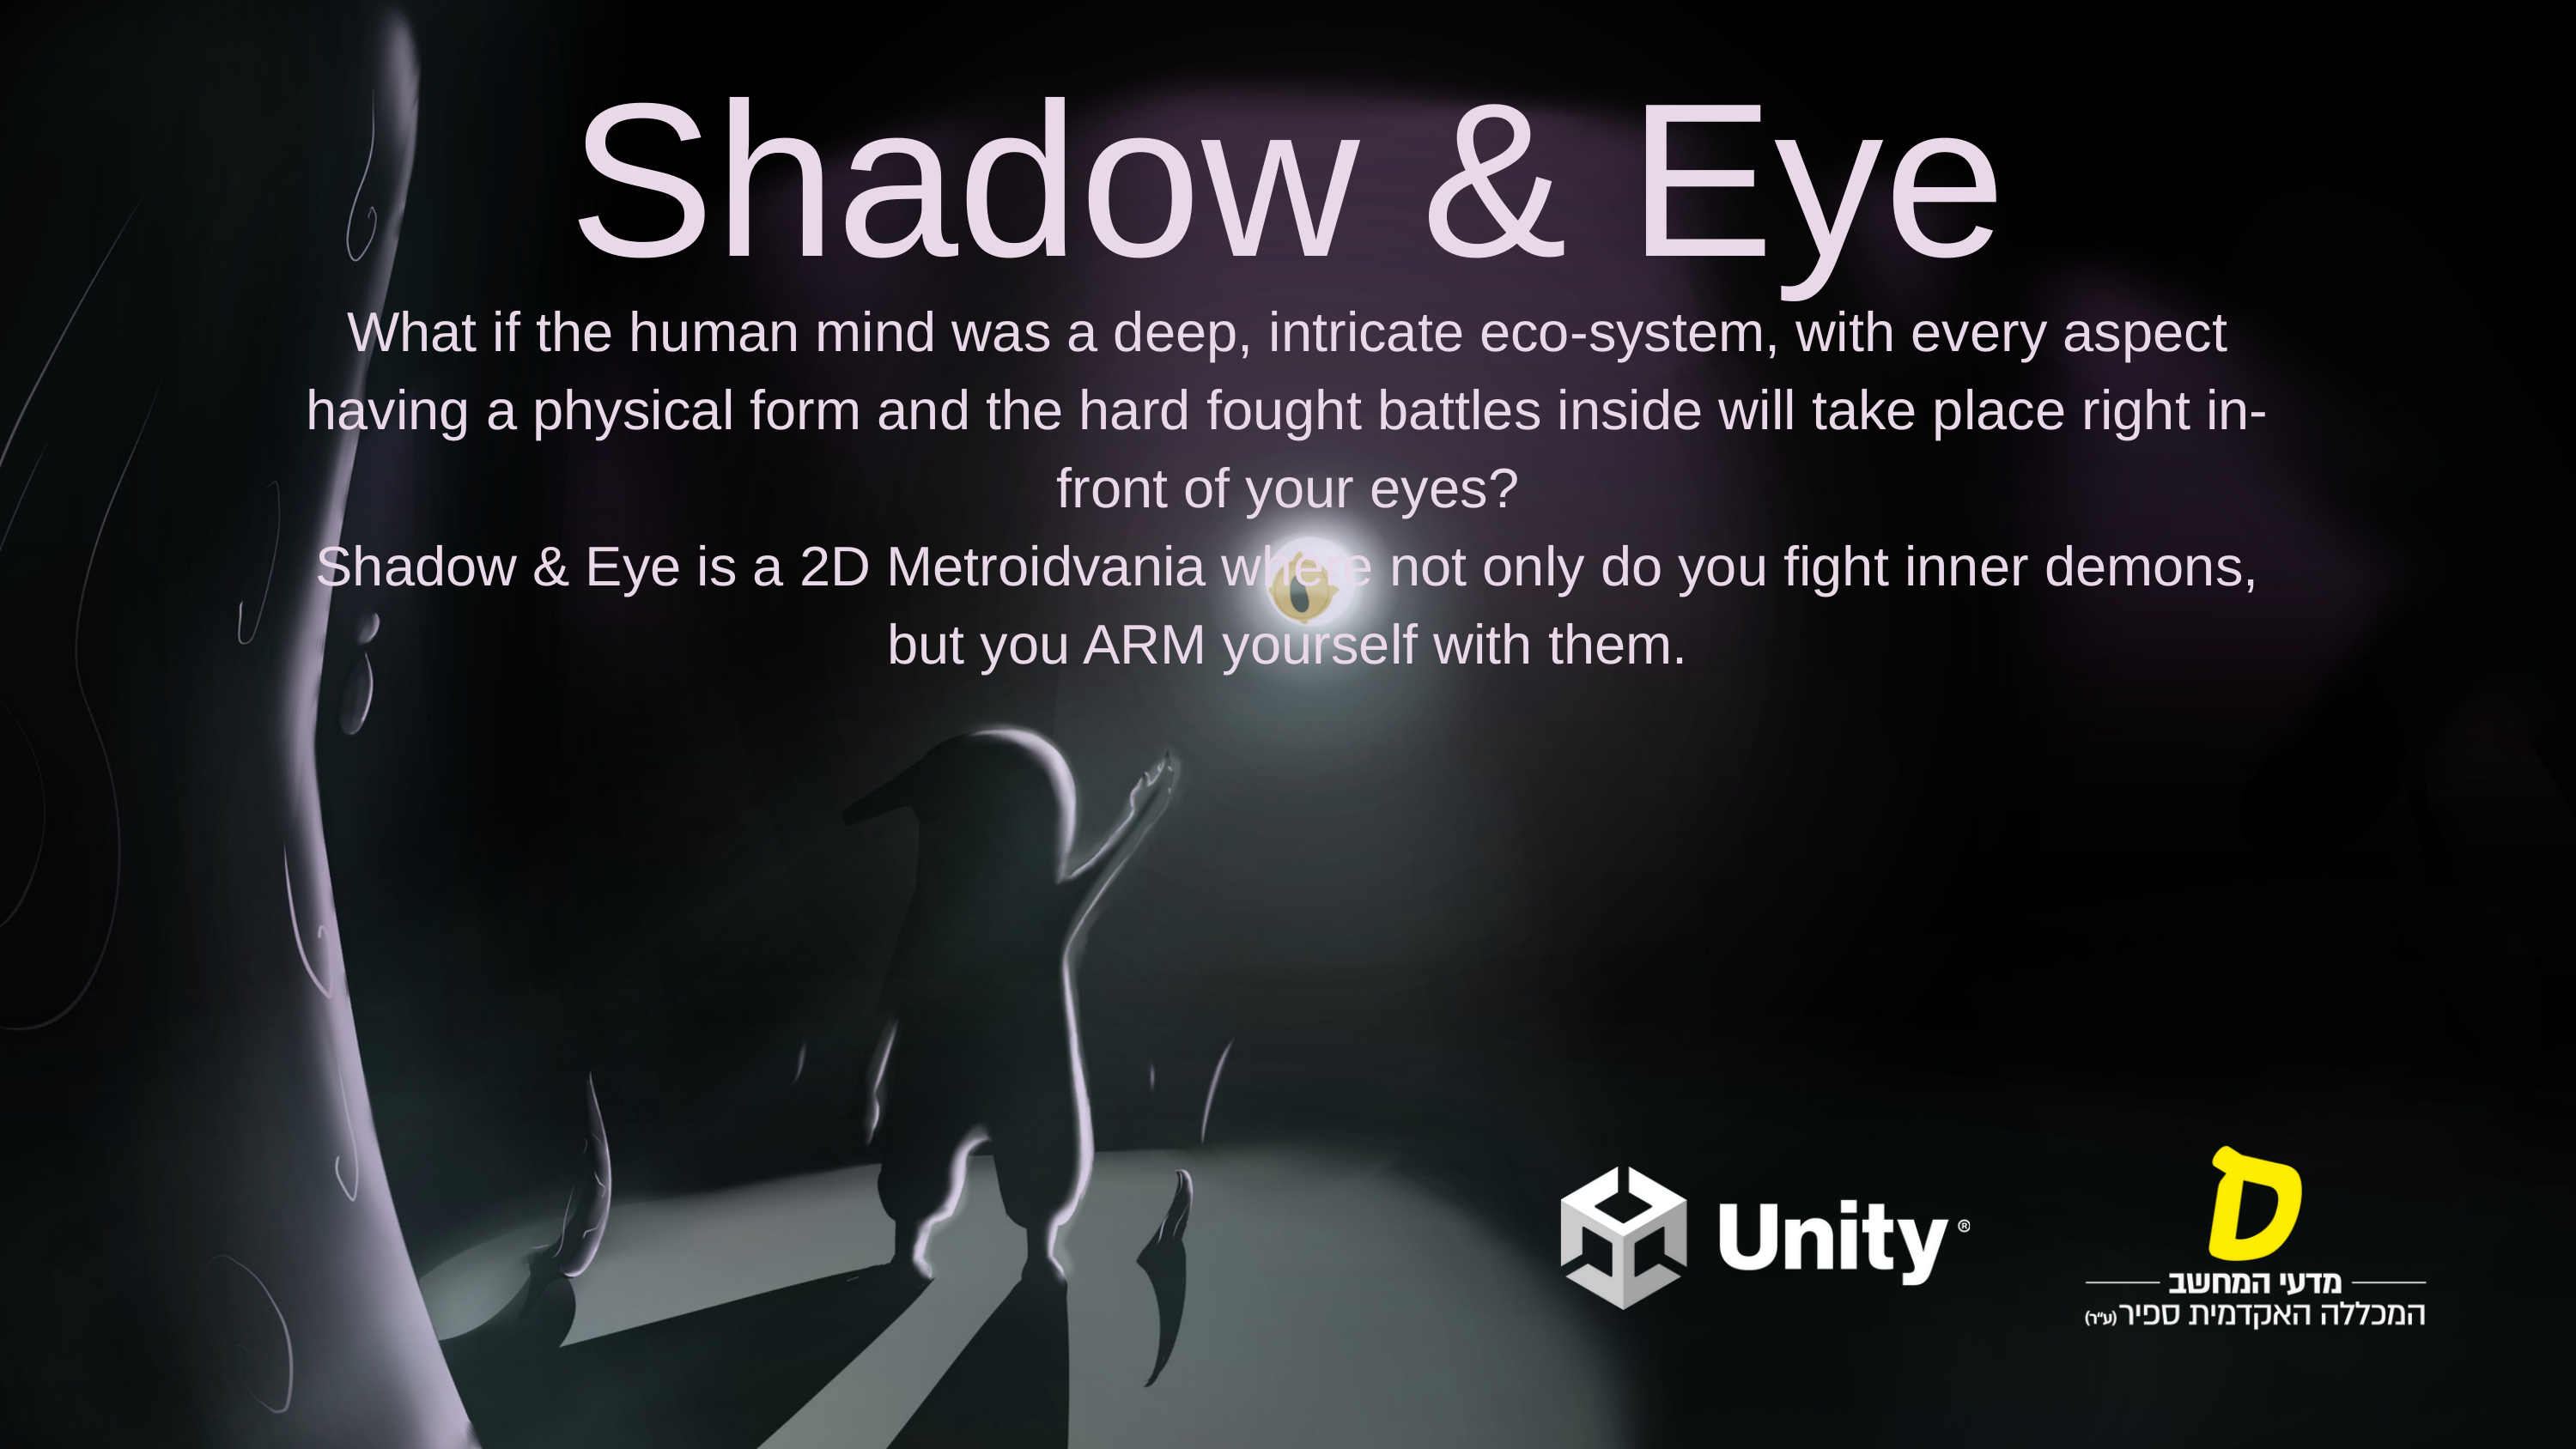

Shadow & Eye
What if the human mind was a deep, intricate eco-system, with every aspect having a physical form and the hard fought battles inside will take place right in-front of your eyes?
Shadow & Eye is a 2D Metroidvania where not only do you fight inner demons, but you ARM yourself with them.